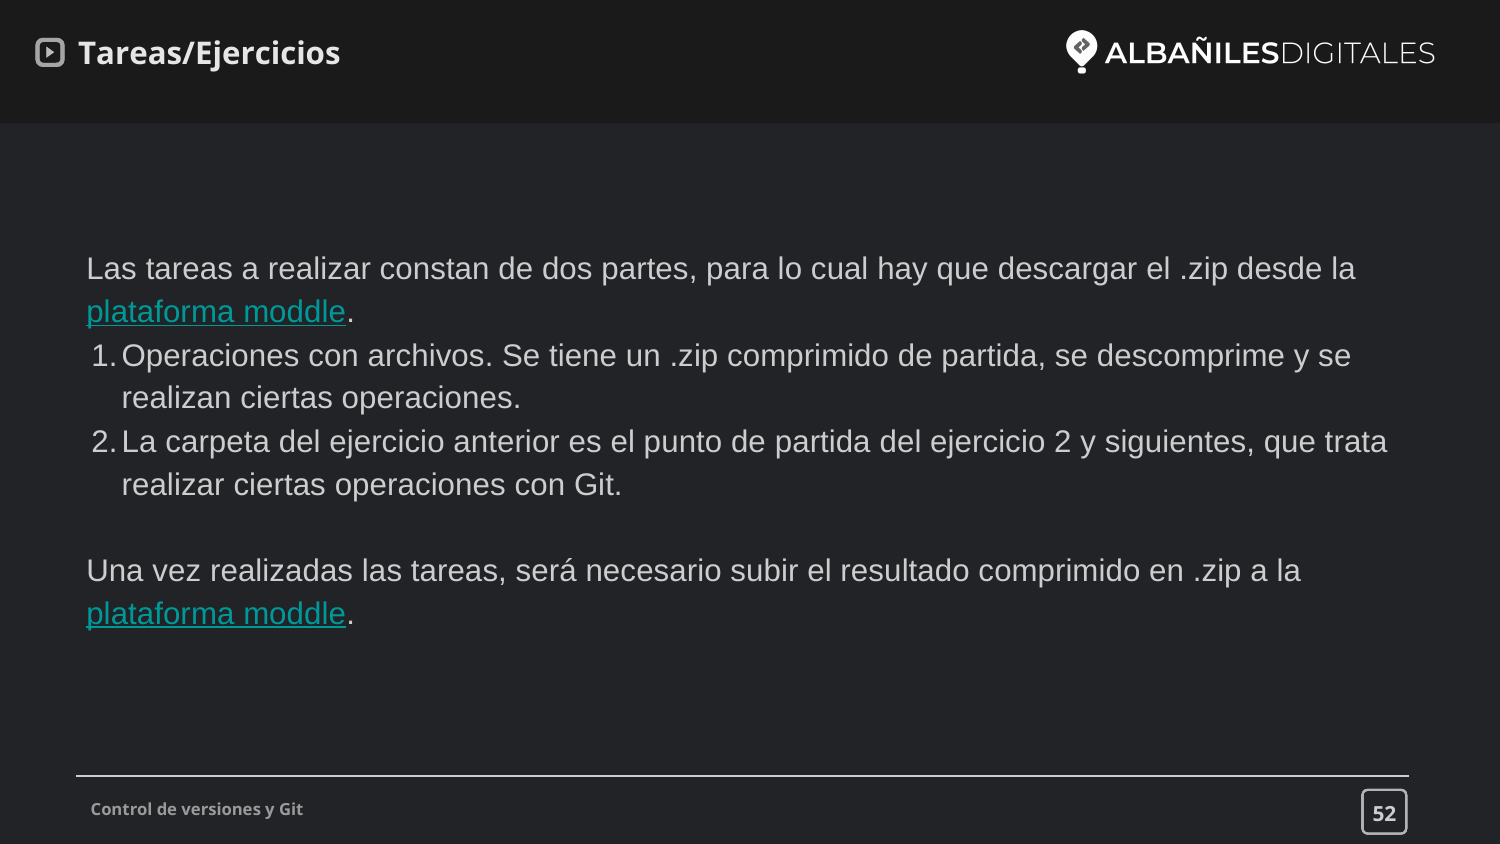

# Tareas/Ejercicios
Las tareas a realizar constan de dos partes, para lo cual hay que descargar el .zip desde la plataforma moddle.
Operaciones con archivos. Se tiene un .zip comprimido de partida, se descomprime y se realizan ciertas operaciones.
La carpeta del ejercicio anterior es el punto de partida del ejercicio 2 y siguientes, que trata realizar ciertas operaciones con Git.

Una vez realizadas las tareas, será necesario subir el resultado comprimido en .zip a la plataforma moddle.
52